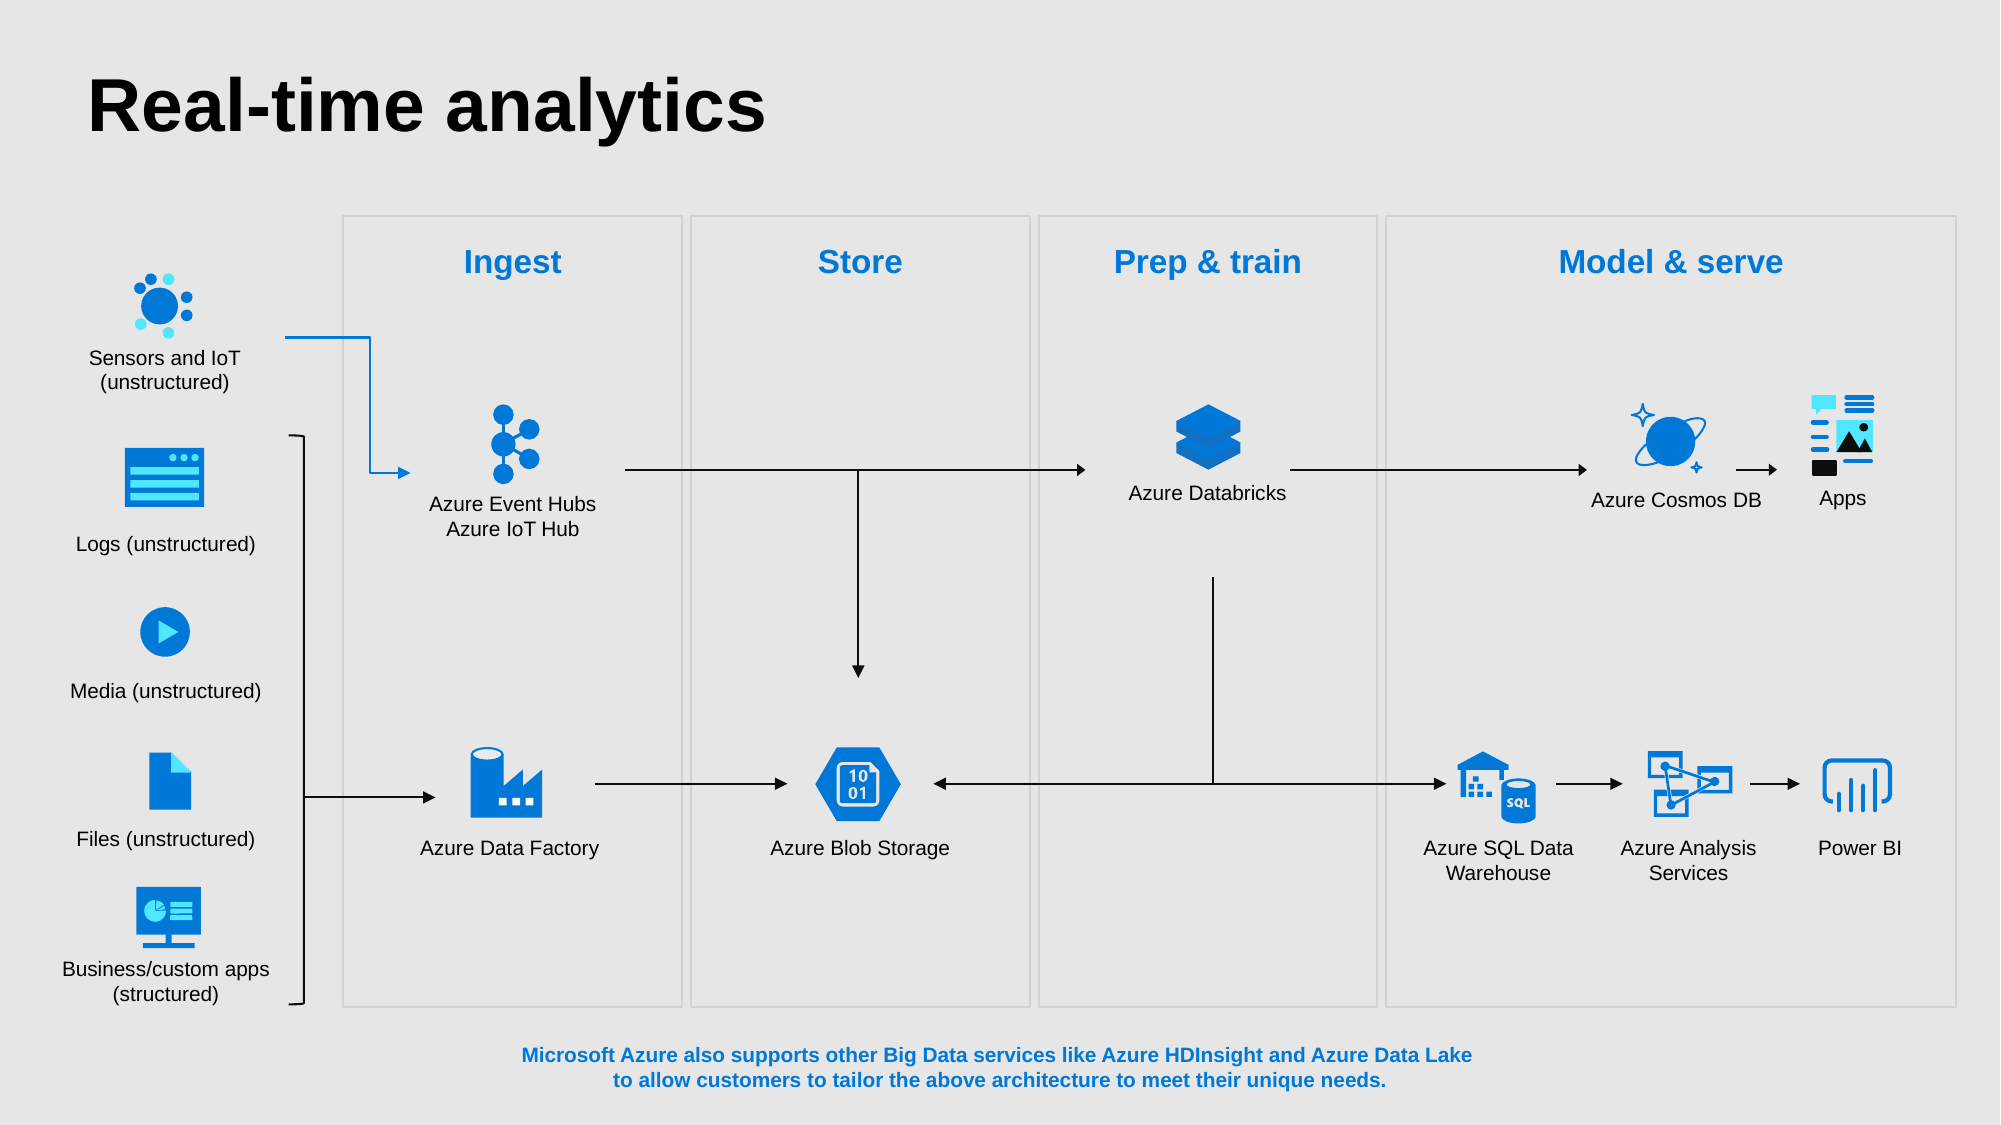

Real-time analytics
Ingest
Store
Prep & train
Model & serve

Sensors and IoT
(unstructured)

Azure Databricks
Apps
Azure Cosmos DB
Azure Event Hubs
Azure IoT Hub
Logs (unstructured)

Media (unstructured)

Files (unstructured)
Azure Data Factory
Azure Blob Storage
Azure SQL Data Warehouse
Azure Analysis Services
Power BI

Business/custom apps
(structured)
Microsoft Azure also supports other Big Data services like Azure HDInsight and Azure Data Lake
to allow customers to tailor the above architecture to meet their unique needs.